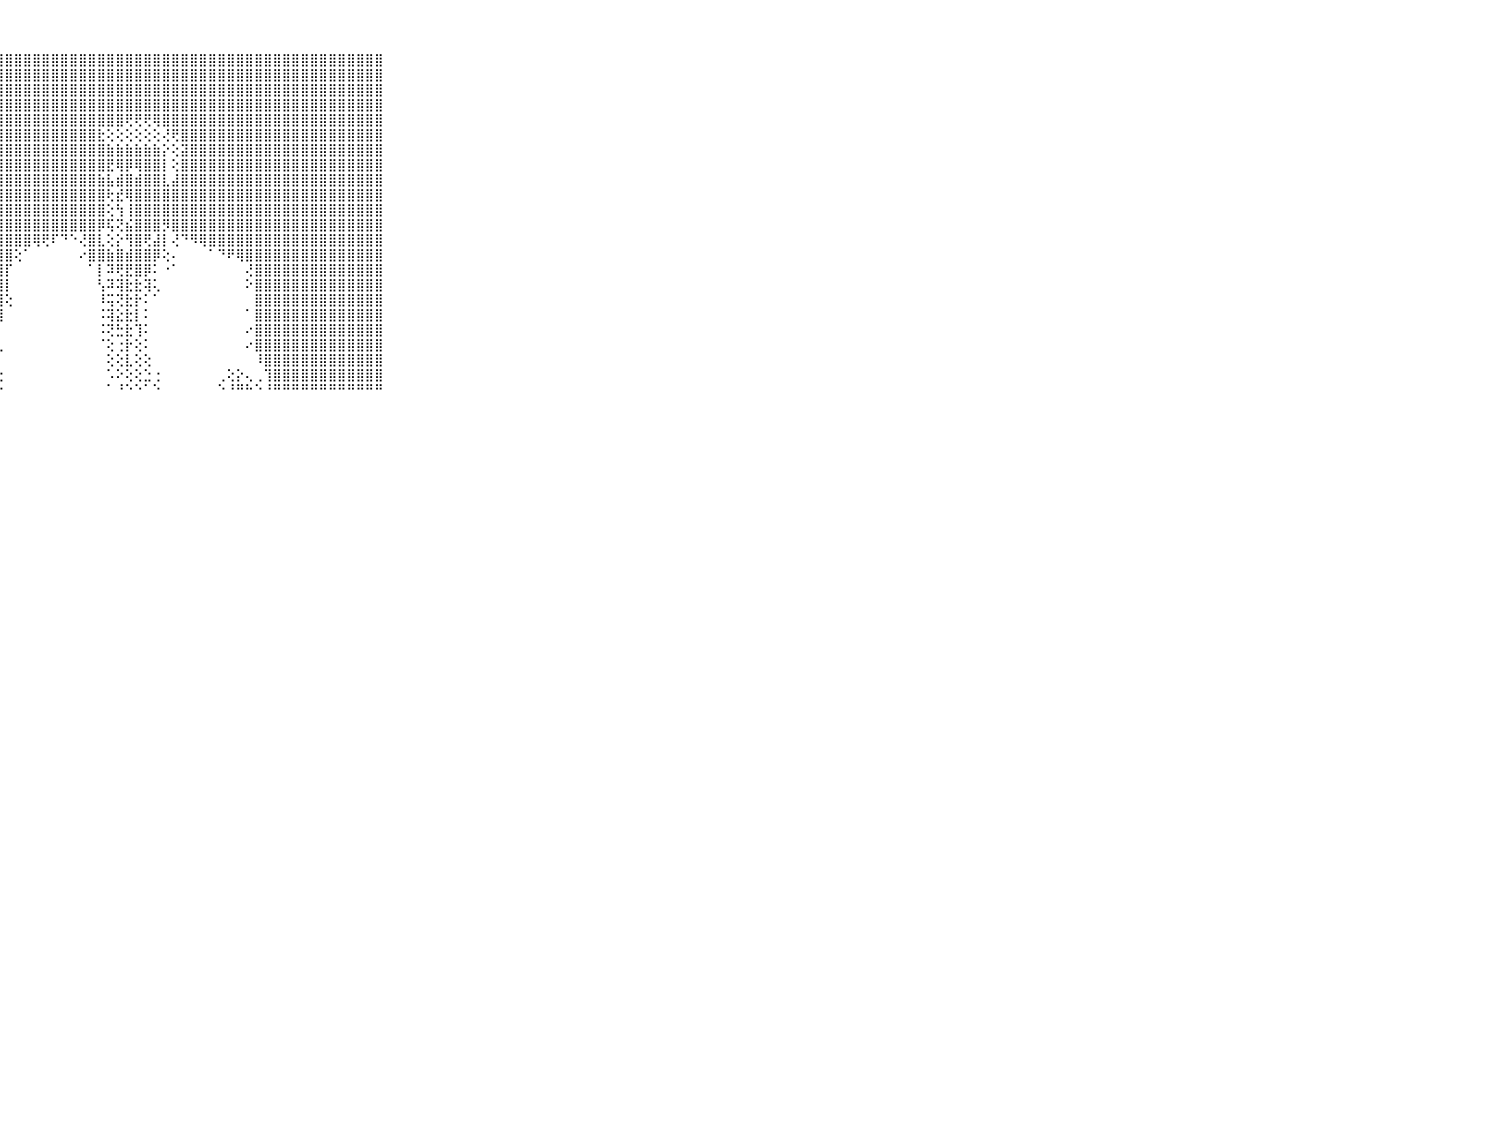

⠀⠀⠀⠀⠀⠀⠀⠀⠀⠀⠀⣿⣿⣿⣿⣿⣿⣿⣿⣿⣿⣿⣿⣿⣿⣿⣿⣿⣿⣿⣿⣿⣿⣿⣿⣿⣿⣿⣿⣿⣿⣿⣿⣿⣿⣿⣿⣿⣿⣿⣿⣿⣿⣿⣿⣿⣿⣿⣿⣿⣿⣿⣿⣿⣿⣿⣿⣿⣿⠀⠀⠀⠀⠀⠀⠀⠀⠀⠀⠀⠀
⠀⠀⠀⠀⠀⠀⠀⠀⠀⠀⠀⣿⣿⣿⣿⣿⣿⣿⣿⣿⣿⣿⣿⣿⣿⣿⣿⣿⣿⣿⣿⣿⣿⣿⣿⣿⣿⣿⣿⣿⣿⣿⣿⣿⣿⣿⣿⣿⣿⣿⣿⣿⣿⣿⣿⣿⣿⣿⣿⣿⣿⣿⣿⣿⣿⣿⣿⣿⣿⠀⠀⠀⠀⠀⠀⠀⠀⠀⠀⠀⠀
⠀⠀⠀⠀⠀⠀⠀⠀⠀⠀⠀⣿⣿⣿⣿⣿⣿⣿⣿⣿⣿⣿⣿⣿⣿⣿⣿⣿⣿⣿⣿⣿⣿⣿⣿⣿⣿⣿⣿⣿⣿⣿⣿⣿⣿⣿⣿⣿⣿⣿⣿⣿⣿⣿⣿⣿⣿⣿⣿⣿⣿⣿⣿⣿⣿⣿⣿⣿⣿⠀⠀⠀⠀⠀⠀⠀⠀⠀⠀⠀⠀
⠀⠀⠀⠀⠀⠀⠀⠀⠀⠀⠀⣿⣿⣿⣿⣿⣿⣿⣿⣿⣿⣿⣿⣿⣿⣿⣿⣿⣿⣿⣿⣿⣿⣿⣿⣿⣿⣿⣿⣿⣿⣿⣿⣿⣿⣿⣿⣿⣿⣿⣿⣿⣿⣿⣿⣿⣿⣿⣿⣿⣿⣿⣿⣿⣿⣿⣿⣿⣿⠀⠀⠀⠀⠀⠀⠀⠀⠀⠀⠀⠀
⠀⠀⠀⠀⠀⠀⠀⠀⠀⠀⠀⣿⣿⣿⣿⣿⣿⣿⣿⣿⣿⣿⣿⣿⣿⣿⣿⣿⣿⣿⣿⣿⣿⣿⣿⣿⣿⣿⣿⣿⣿⢟⢟⢟⢿⣿⣿⣿⣿⣿⣿⣿⣿⣿⣿⣿⣿⣿⣿⣿⣿⣿⣿⣿⣿⣿⣿⣿⣿⠀⠀⠀⠀⠀⠀⠀⠀⠀⠀⠀⠀
⠀⠀⠀⠀⠀⠀⠀⠀⠀⠀⠀⣿⣿⣿⣿⣿⣿⣿⣿⣿⣿⣿⣿⣿⣿⣿⣿⣿⣿⣿⣿⣿⣿⣿⣿⣿⣿⣿⣗⢕⢕⢕⢕⢕⢕⢜⢟⣿⣿⣿⣿⣿⣿⣿⣿⣿⣿⣿⣿⣿⣿⣿⣿⣿⣿⣿⣿⣿⣿⠀⠀⠀⠀⠀⠀⠀⠀⠀⠀⠀⠀
⠀⠀⠀⠀⠀⠀⠀⠀⠀⠀⠀⣿⣿⣿⣿⣿⣿⣿⣿⣿⣿⣿⣿⣿⣿⣿⣿⣿⣿⣿⣿⣿⣿⣿⣿⣿⣿⣿⣿⣷⣷⣷⣷⣷⣷⡕⢕⣽⣿⣿⣿⣿⣿⣿⣿⣿⣿⣿⣿⣿⣿⣿⣿⣿⣿⣿⣿⣿⣿⠀⠀⠀⠀⠀⠀⠀⠀⠀⠀⠀⠀
⠀⠀⠀⠀⠀⠀⠀⠀⠀⠀⠀⣿⣿⣿⣿⣿⣿⣿⣿⣿⣿⣿⣿⣿⣿⣿⣿⣿⣿⣿⣿⣿⣿⣿⣿⣿⣿⣿⣿⣟⢿⡿⢿⣿⣿⡇⢕⣿⣿⣿⣿⣿⣿⣿⣿⣿⣿⣿⣿⣿⣿⣿⣿⣿⣿⣿⣿⣿⣿⠀⠀⠀⠀⠀⠀⠀⠀⠀⠀⠀⠀
⠀⠀⠀⠀⠀⠀⠀⠀⠀⠀⠀⣿⣿⣿⣿⣿⣿⣿⣿⣿⣿⣿⣿⣿⣿⣿⣿⣿⣿⣿⣿⣿⣿⣿⣿⣿⣿⣿⣷⣧⣾⣿⣾⣿⣿⣇⣼⣿⣿⣿⣿⣿⣿⣿⣿⣿⣿⣿⣿⣿⣿⣿⣿⣿⣿⣿⣿⣿⣿⠀⠀⠀⠀⠀⠀⠀⠀⠀⠀⠀⠀
⠀⠀⠀⠀⠀⠀⠀⠀⠀⠀⠀⣿⣿⣿⣿⣿⣿⣿⣿⣿⣿⣿⣿⣿⣿⣿⣿⣿⣿⣿⣿⣿⣿⣿⣿⣿⣿⣿⣿⢗⣞⢿⣿⣿⣿⣿⣿⣿⣿⣿⣿⣿⣿⣿⣿⣿⣿⣿⣿⣿⣿⣿⣿⣿⣿⣿⣿⣿⣿⠀⠀⠀⠀⠀⠀⠀⠀⠀⠀⠀⠀
⠀⠀⠀⠀⠀⠀⠀⠀⠀⠀⠀⣿⣿⣿⣿⣿⣿⣿⣿⣿⣿⣿⣿⣿⣿⣿⣿⣿⣿⣿⣿⣿⣿⣿⣿⣿⣿⣿⣿⢕⢳⢸⣿⣿⣿⣿⣿⣿⣿⣿⣿⣿⣿⣿⣿⣿⣿⣿⣿⣿⣿⣿⣿⣿⣿⣿⣿⣿⣿⠀⠀⠀⠀⠀⠀⠀⠀⠀⠀⠀⠀
⠀⠀⠀⠀⠀⠀⠀⠀⠀⠀⠀⣿⣿⣿⣿⣿⣿⣿⣿⣿⣿⣿⣿⣿⣿⣿⣿⣿⣿⣿⣿⣿⣿⣿⣿⣿⣿⣿⡿⢯⢝⣮⣿⣿⣿⡻⣿⣿⣿⣿⣿⣿⣿⣿⣿⣿⣿⣿⣿⣿⣿⣿⣿⣿⣿⣿⣿⣿⣿⠀⠀⠀⠀⠀⠀⠀⠀⠀⠀⠀⠀
⠀⠀⠀⠀⠀⠀⠀⠀⠀⠀⠀⣿⣿⣿⣿⣿⣿⣿⣿⣿⣿⣿⣿⣿⣿⣿⣿⣿⣿⣿⣿⢿⢟⠏⠙⠑⢜⣿⣇⢕⡕⢻⣿⢟⣼⡇⢜⠙⠻⢿⣿⣿⣿⣿⣿⣿⣿⣿⣿⣿⣿⣿⣿⣿⣿⣿⣿⣿⣿⠀⠀⠀⠀⠀⠀⠀⠀⠀⠀⠀⠀
⠀⠀⠀⠀⠀⠀⠀⠀⠀⠀⠀⣿⣿⣿⣿⣿⣿⣿⣿⣿⣿⣿⣿⣿⣿⣿⣿⣿⣿⢕⠁⠀⠀⠀⠀⠀⠔⣿⣿⣷⣿⣾⣿⣿⡿⢕⠄⠀⠀⠀⠁⠙⠟⢿⣿⣿⣿⣿⣿⣿⣿⣿⣿⣿⣿⣿⣿⣿⣿⠀⠀⠀⠀⠀⠀⠀⠀⠀⠀⠀⠀
⠀⠀⠀⠀⠀⠀⠀⠀⠀⠀⠀⣿⣿⣿⣿⣿⣿⣿⣿⣿⣿⣿⣿⣿⣿⣿⣿⣿⡏⠀⠀⠀⠀⠀⠀⠀⠀⠁⡇⠽⢟⣟⣿⡿⠅⠐⠁⠀⠀⠀⠀⠀⠀⠀⢜⣿⣿⣿⣿⣿⣿⣿⣿⣿⣿⣿⣿⣿⣿⠀⠀⠀⠀⠀⠀⠀⠀⠀⠀⠀⠀
⠀⠀⠀⠀⠀⠀⠀⠀⠀⠀⠀⣿⣿⣿⣿⣿⣿⣿⣿⣿⣿⣿⣿⣿⣿⣿⣿⣿⡇⠀⠀⠀⠀⠀⠀⠀⠀⠀⢣⠽⢽⣗⣗⢽⢅⠀⠀⠀⠀⠀⠀⠀⠀⠀⠕⣿⣿⣿⣿⣿⣿⣿⣿⣿⣿⣿⣿⣿⣿⠀⠀⠀⠀⠀⠀⠀⠀⠀⠀⠀⠀
⠀⠀⠀⠀⠀⠀⠀⠀⠀⠀⠀⣿⣿⣿⣿⣿⣿⣿⣿⣿⣿⣿⣿⣿⣿⣿⣿⣿⢕⠀⠀⠀⠀⠀⠀⠀⠀⠀⠸⢭⢝⣗⡗⠅⠁⠀⠀⠀⠀⠀⠀⠀⠀⠀⠀⣿⣿⣿⣿⣿⣿⣿⣿⣿⣿⣿⣿⣿⣿⠀⠀⠀⠀⠀⠀⠀⠀⠀⠀⠀⠀
⠀⠀⠀⠀⠀⠀⠀⠀⠀⠀⠀⣿⣿⣿⣿⣿⣿⣿⣿⣿⣿⣿⣿⣿⣿⣿⣿⣿⠀⠀⠀⠀⠀⠀⠀⠀⠀⠀⠨⢽⣕⣗⡇⠅⠀⠀⠀⠀⠀⠀⠀⠀⠀⠀⠁⣿⣿⣿⣿⣿⣿⣿⣿⣿⣿⣿⣿⣿⣿⠀⠀⠀⠀⠀⠀⠀⠀⠀⠀⠀⠀
⠀⠀⠀⠀⠀⠀⠀⠀⠀⠀⠀⣿⣿⣿⣿⣿⣿⣿⣿⣿⣿⣿⣿⣿⣿⣿⣿⡇⠀⠀⠀⠀⠀⠀⠀⠀⠀⠀⠨⢝⣓⣗⢹⠅⠀⠀⠀⠀⠀⠀⠀⠀⠀⠀⠔⣿⣿⣿⣿⣿⣿⣿⣿⣿⣿⣿⣿⣿⣿⠀⠀⠀⠀⠀⠀⠀⠀⠀⠀⠀⠀
⠀⠀⠀⠀⠀⠀⠀⠀⠀⠀⠀⣿⣿⣿⣿⣿⣿⣿⣿⣿⣿⣿⣿⣿⣿⣿⣿⢇⠀⠀⠀⠀⠀⠀⠀⠀⠀⠀⠈⢕⢐⡗⢕⠅⠀⠀⠀⠀⠀⠀⠀⠀⠀⠀⠔⣿⣿⣿⣿⣿⣿⣿⣿⣿⣿⣿⣿⣿⣿⠀⠀⠀⠀⠀⠀⠀⠀⠀⠀⠀⠀
⠀⠀⠀⠀⠀⠀⠀⠀⠀⠀⠀⣿⣿⣿⣿⣿⣿⣿⣿⣿⣿⣿⣿⣿⣿⣿⣿⠀⠀⠀⠀⠀⠀⠀⠀⠀⠀⠀⠀⢕⢕⣇⢕⢕⠀⠀⠀⠀⠀⠀⠀⠀⠀⠀⠀⠸⣿⣿⣿⣿⣿⣿⣿⣿⣿⣿⣿⣿⣿⠀⠀⠀⠀⠀⠀⠀⠀⠀⠀⠀⠀
⠀⠀⠀⠀⠀⠀⠀⠀⠀⠀⠀⣿⣿⣿⣿⣿⣿⣿⣿⣿⣿⣿⣿⣿⣿⣿⣿⢔⠀⠀⠀⠀⠀⠀⠀⠀⠀⠀⠀⠡⠕⢕⢕⣑⢐⠀⠀⠀⠀⠀⠀⢀⢕⡕⢄⢀⢹⣿⣿⣿⣿⣿⣿⣿⣿⣿⣿⣿⣿⠀⠀⠀⠀⠀⠀⠀⠀⠀⠀⠀⠀
⠀⠀⠀⠀⠀⠀⠀⠀⠀⠀⠀⠛⠛⠛⠛⠛⠛⠛⠛⠛⠛⠛⠛⠛⠛⠛⠛⠑⠀⠀⠀⠀⠀⠀⠀⠀⠀⠀⠀⠁⠘⠑⠑⠁⠑⠀⠀⠀⠀⠀⠀⠑⠘⠛⠓⠑⠘⠛⠛⠛⠛⠛⠛⠛⠛⠛⠛⠛⠛⠀⠀⠀⠀⠀⠀⠀⠀⠀⠀⠀⠀